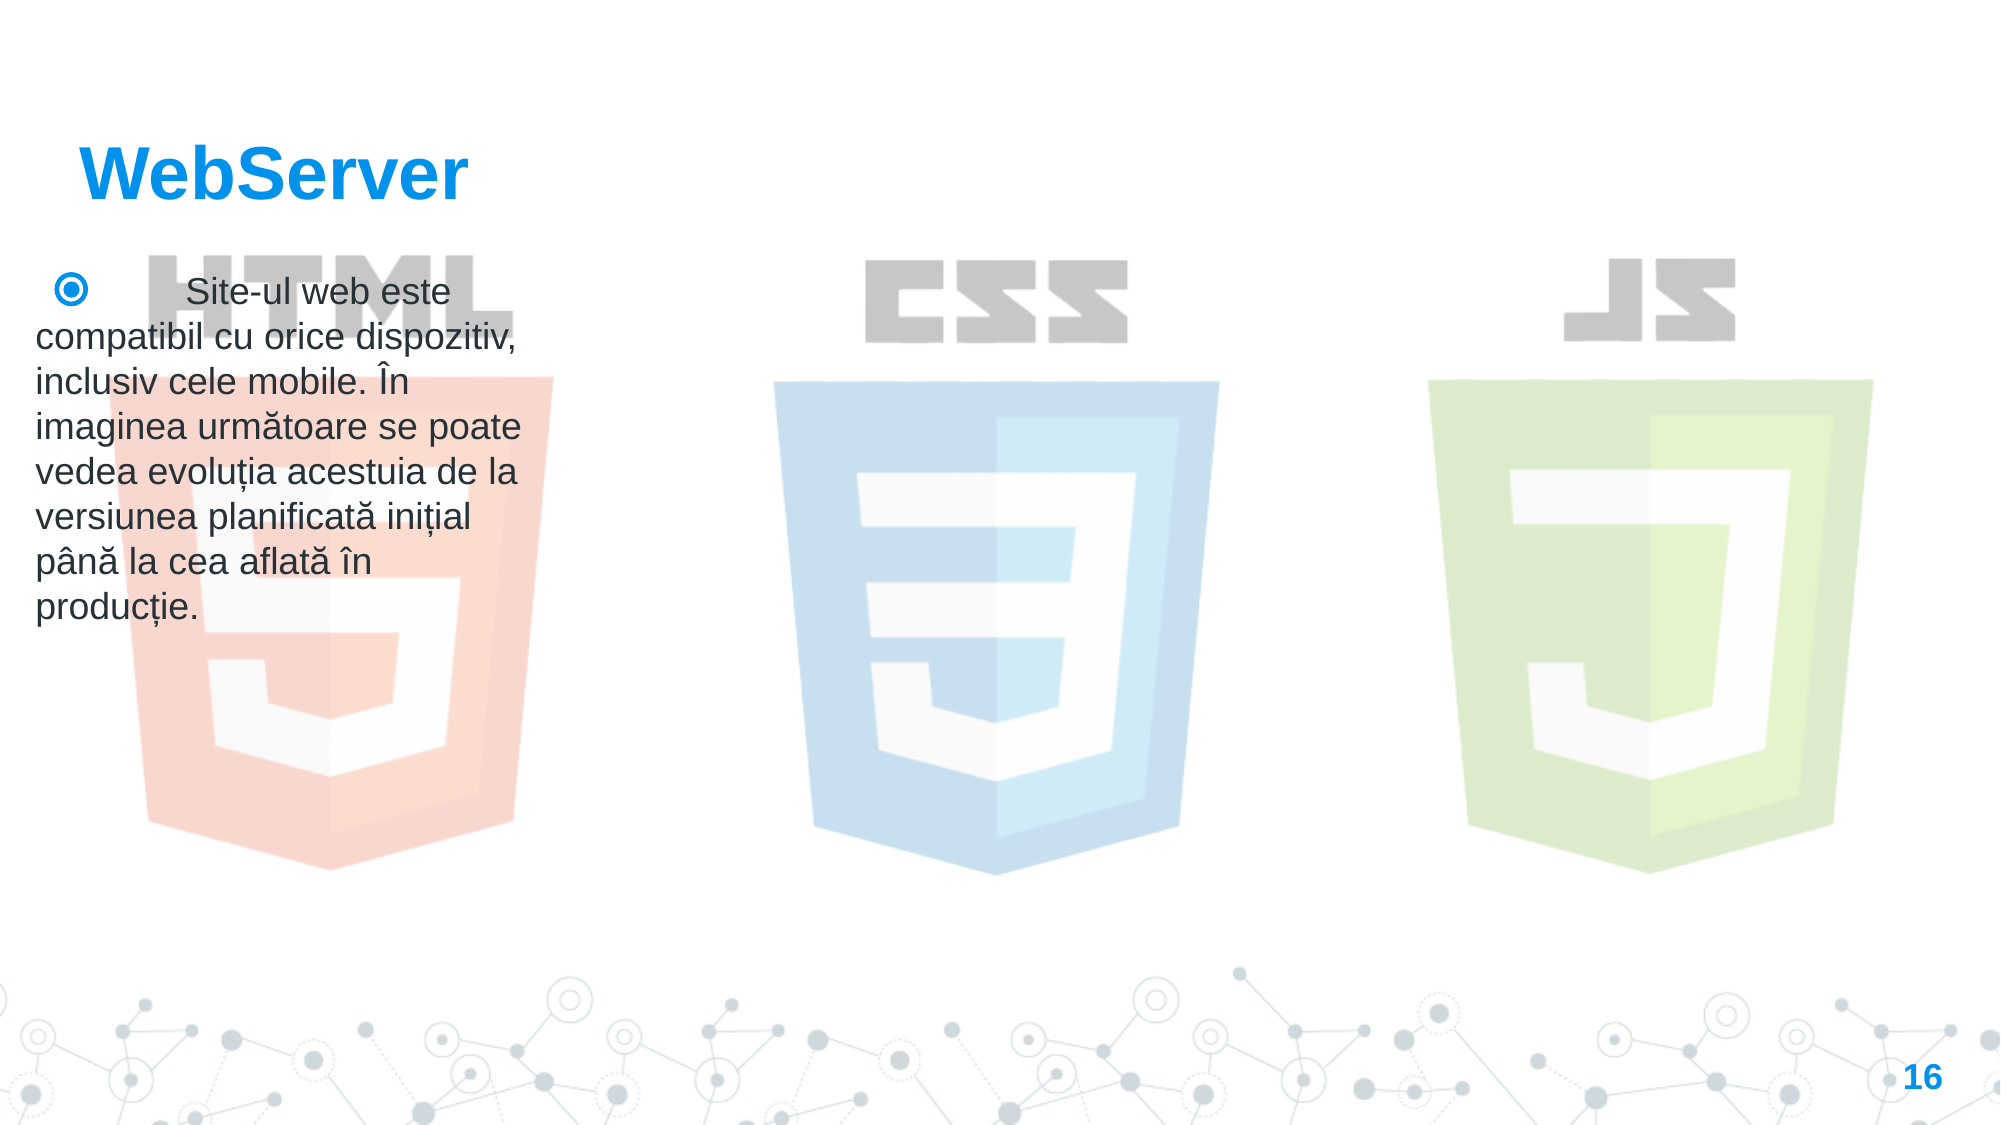

WebServer

	Site-ul web este compatibil cu orice dispozitiv, inclusiv cele mobile. În imaginea următoare se poate vedea evoluția acestuia de la versiunea planificată inițial până la cea aflată în producție.

16